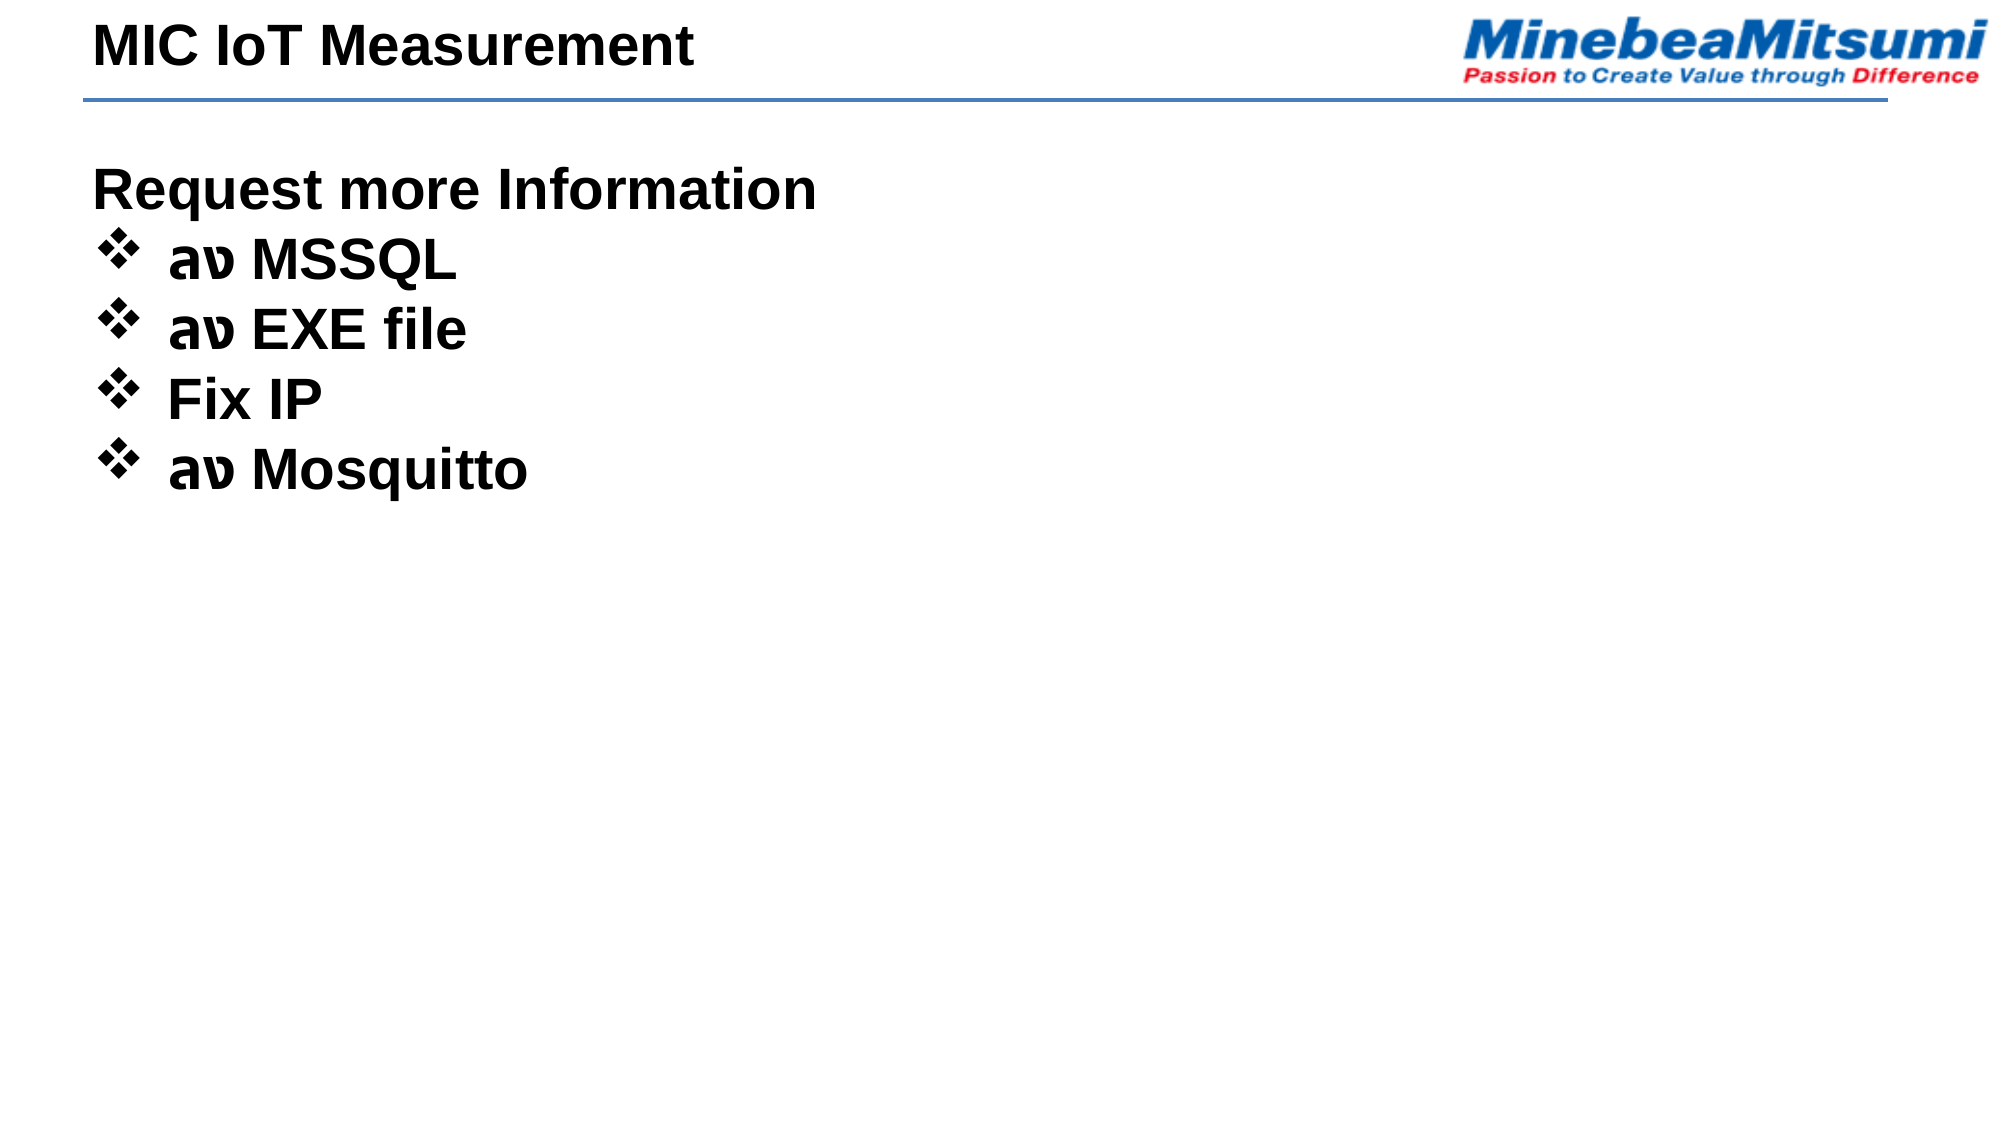

MIC IoT Measurement
Request more Information
ลง MSSQL
ลง EXE file
Fix IP
ลง Mosquitto